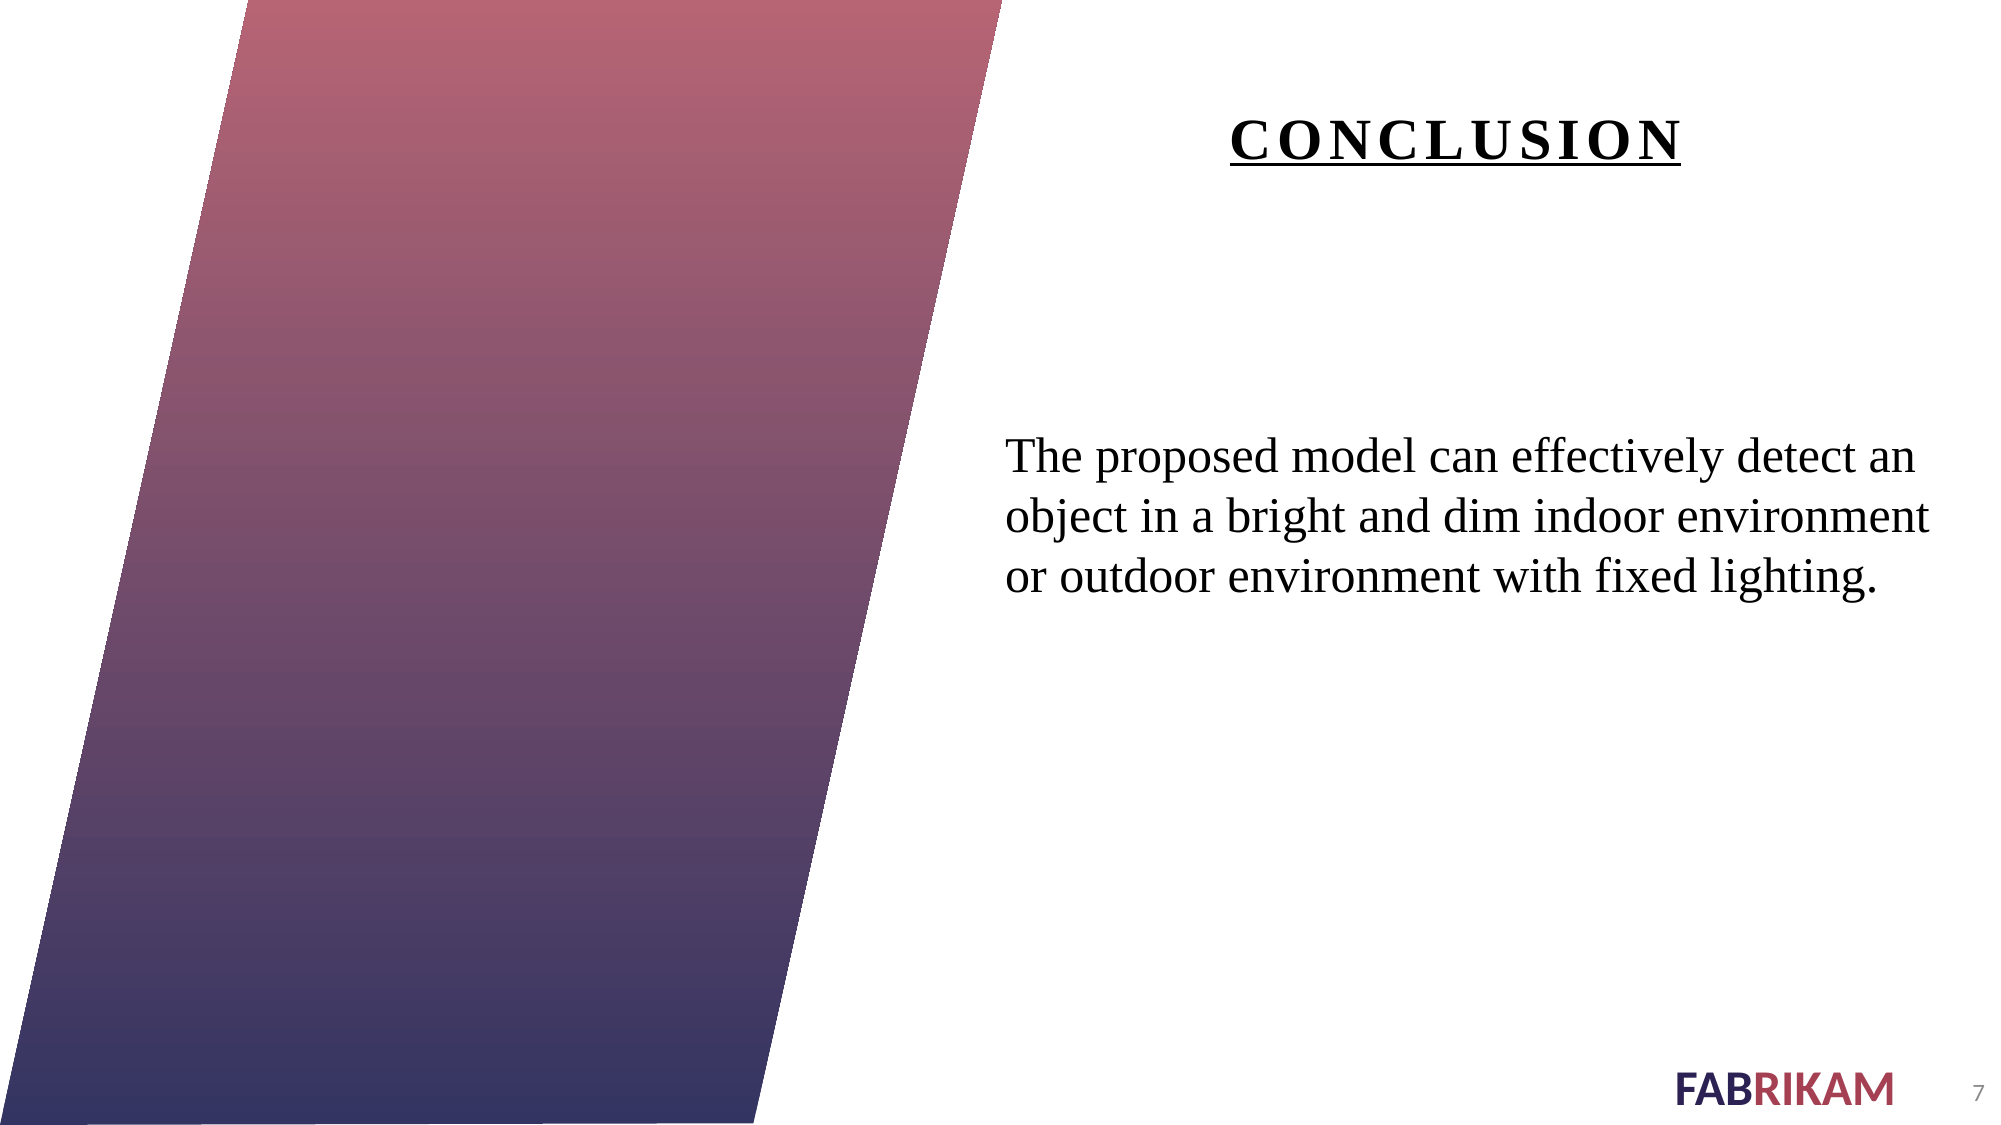

# CONCLUSION

The proposed model can effectively detect an object in a bright and dim indoor environment or outdoor environment with fixed lighting.

7